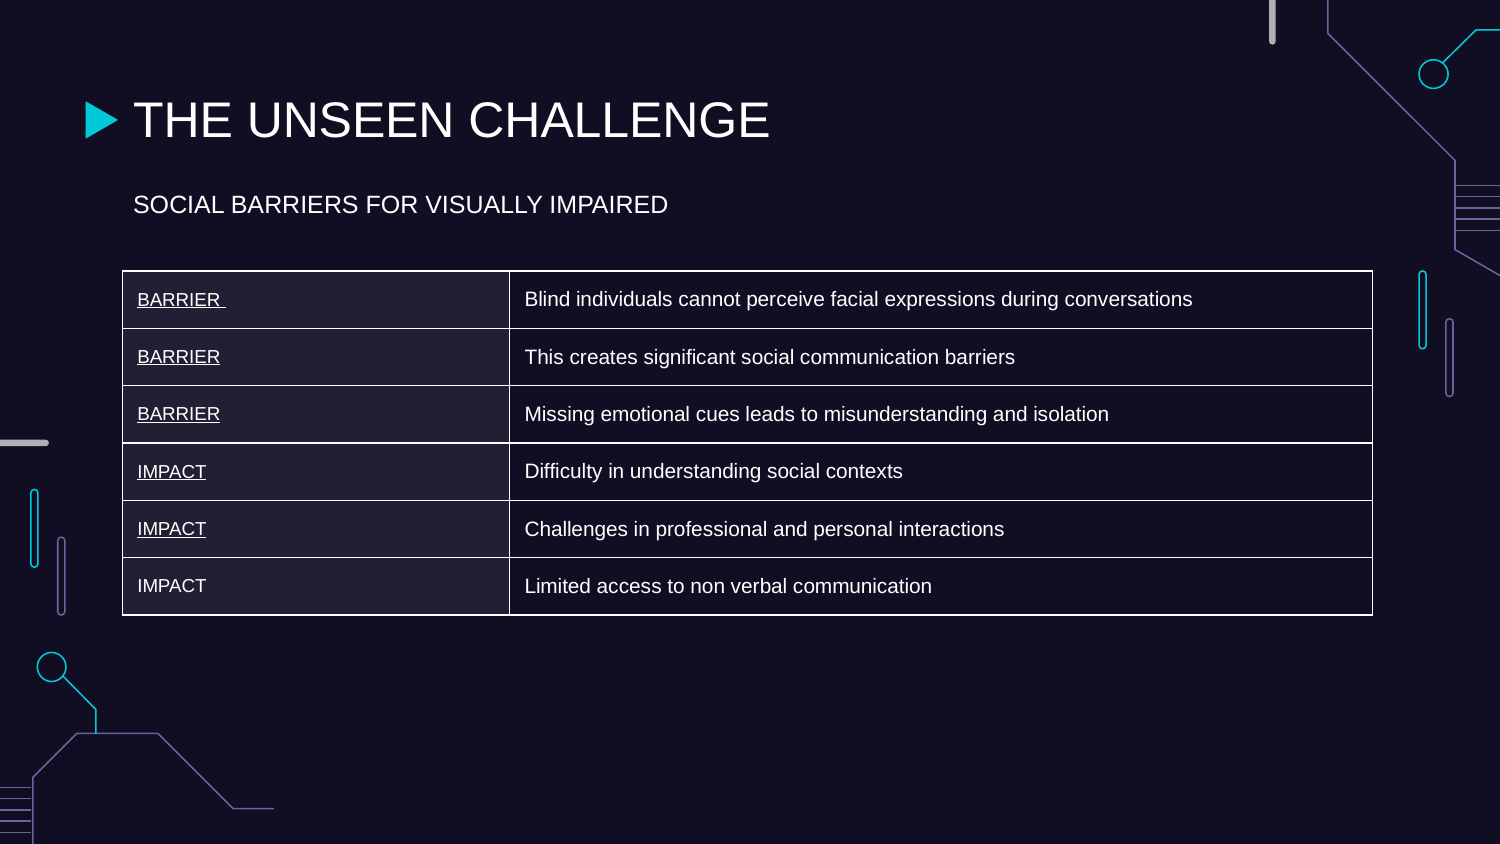

# THE UNSEEN CHALLENGE
SOCIAL BARRIERS FOR VISUALLY IMPAIRED
| BARRIER | Blind individuals cannot perceive facial expressions during conversations |
| --- | --- |
| BARRIER | This creates significant social communication barriers |
| BARRIER | Missing emotional cues leads to misunderstanding and isolation |
| IMPACT | Difficulty in understanding social contexts |
| IMPACT | Challenges in professional and personal interactions |
| IMPACT | Limited access to non verbal communication |